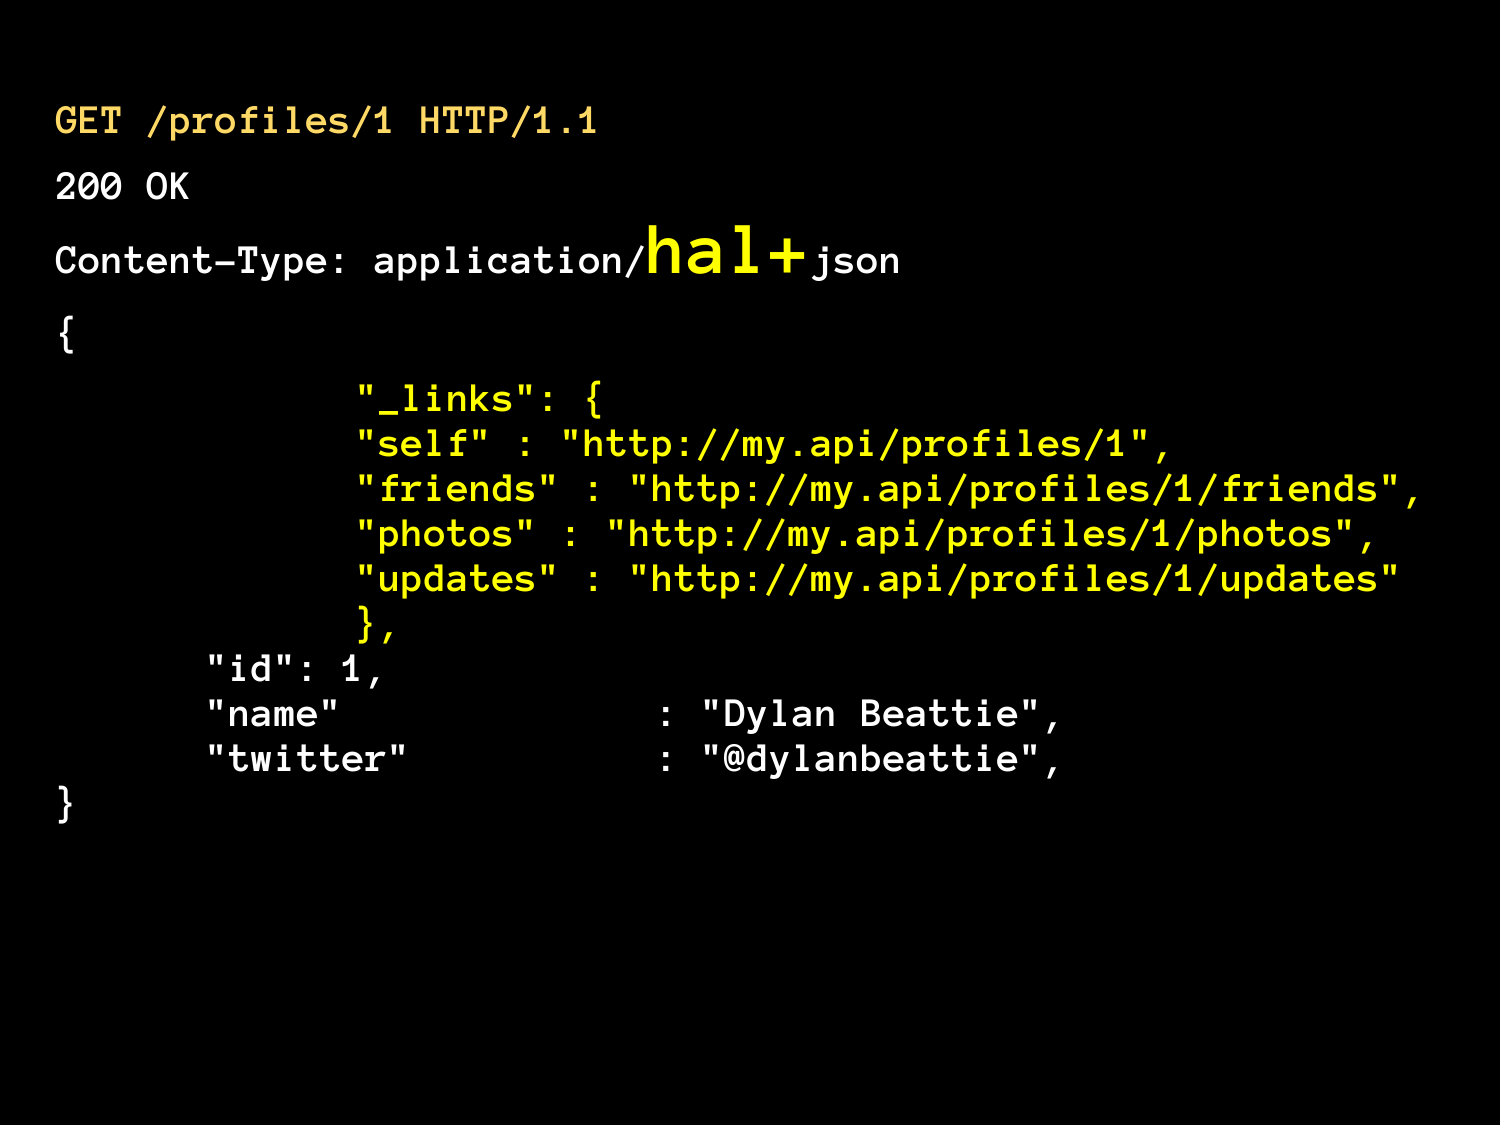

GET /profiles/1 HTTP/1.1
200 OK
Content-Type: application/hal+json
{
  		"_links": {
  	 	"self" : "http://my.api/profiles/1",
 	   	"friends" : "http://my.api/profiles/1/friends",
  	 	"photos" : "http://my.api/profiles/1/photos",
   		"updates" : "http://my.api/profiles/1/updates"
 		},
  	"id": 1,
  	"name"			: "Dylan Beattie",
  	"twitter"		: "@dylanbeattie",
}